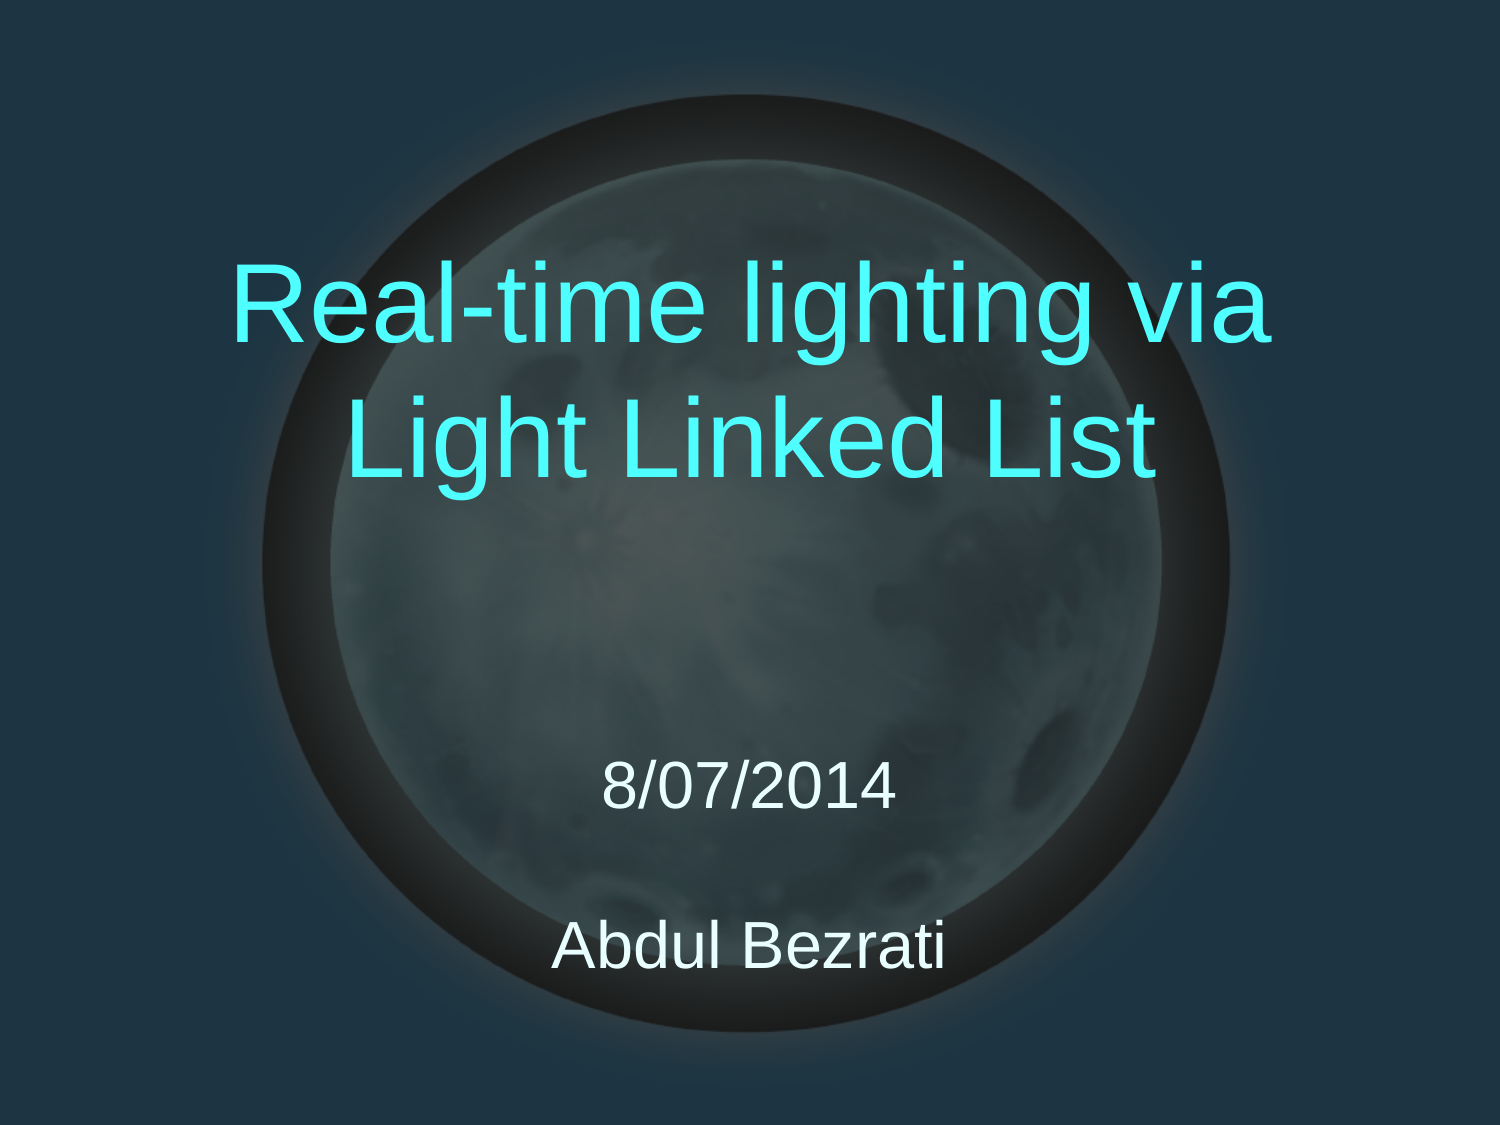

# Real-time lighting via Light Linked List
8/07/2014

Abdul Bezrati